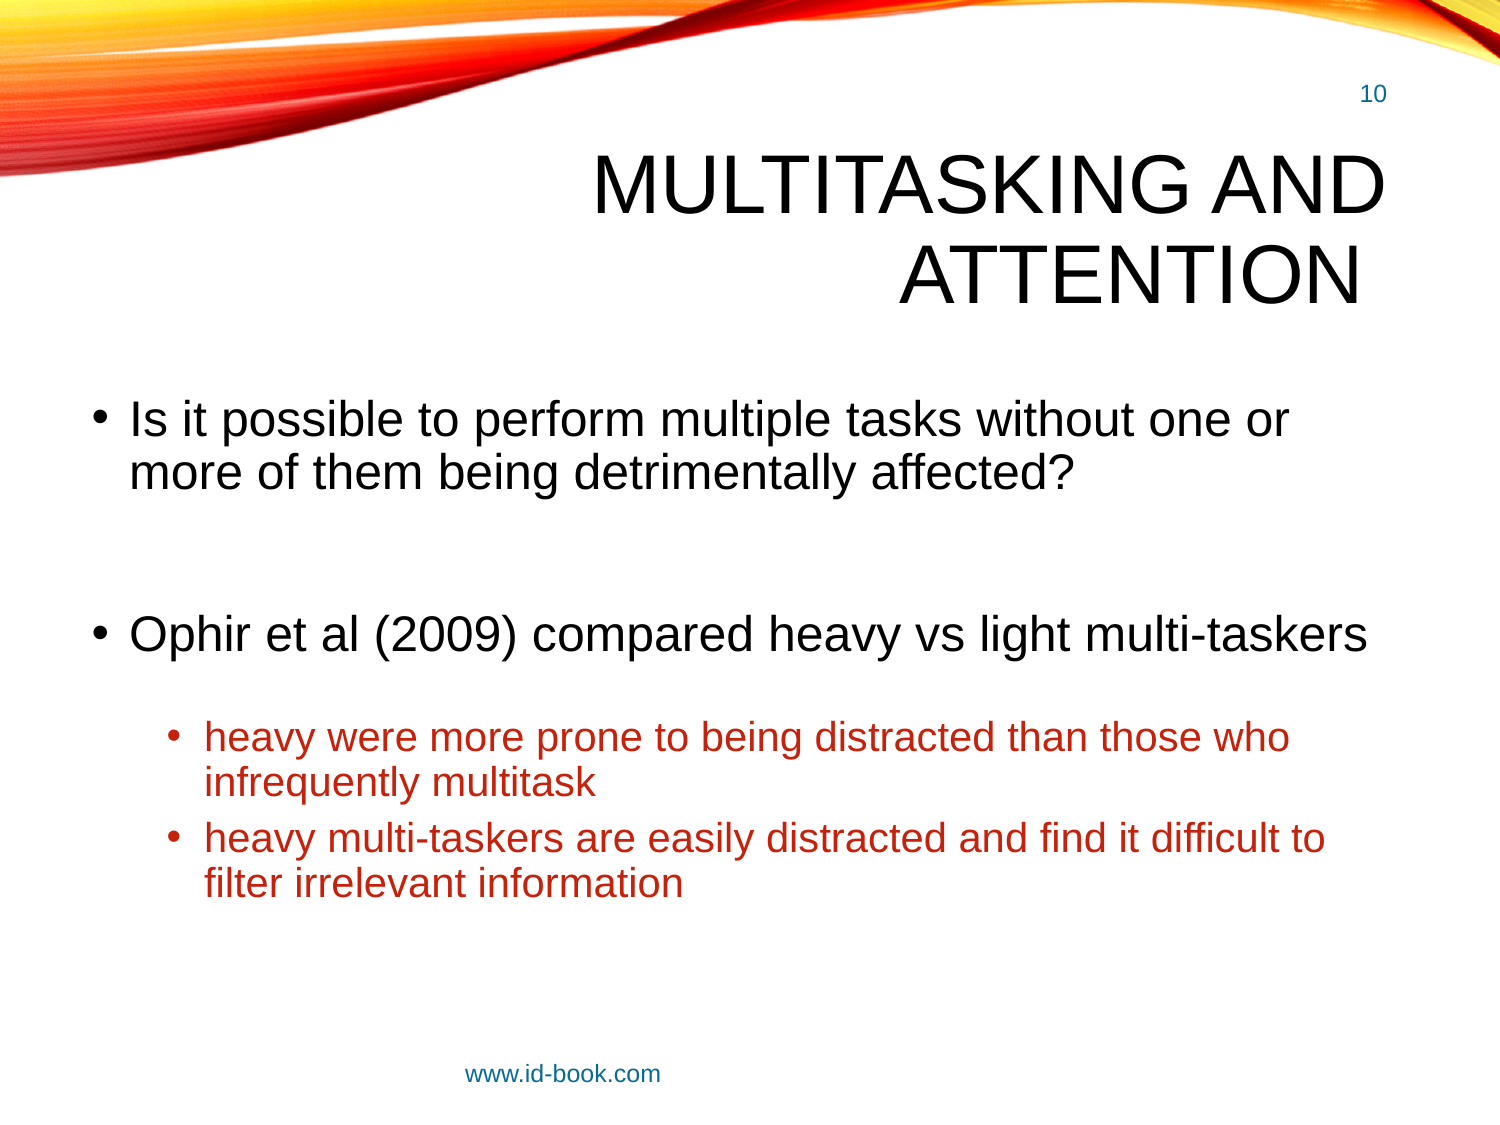

10
Multitasking and attention
Is it possible to perform multiple tasks without one or more of them being detrimentally affected?

Ophir et al (2009) compared heavy vs light multi-taskers

heavy were more prone to being distracted than those who infrequently multitask
heavy multi-taskers are easily distracted and find it difficult to filter irrelevant information
www.id-book.com